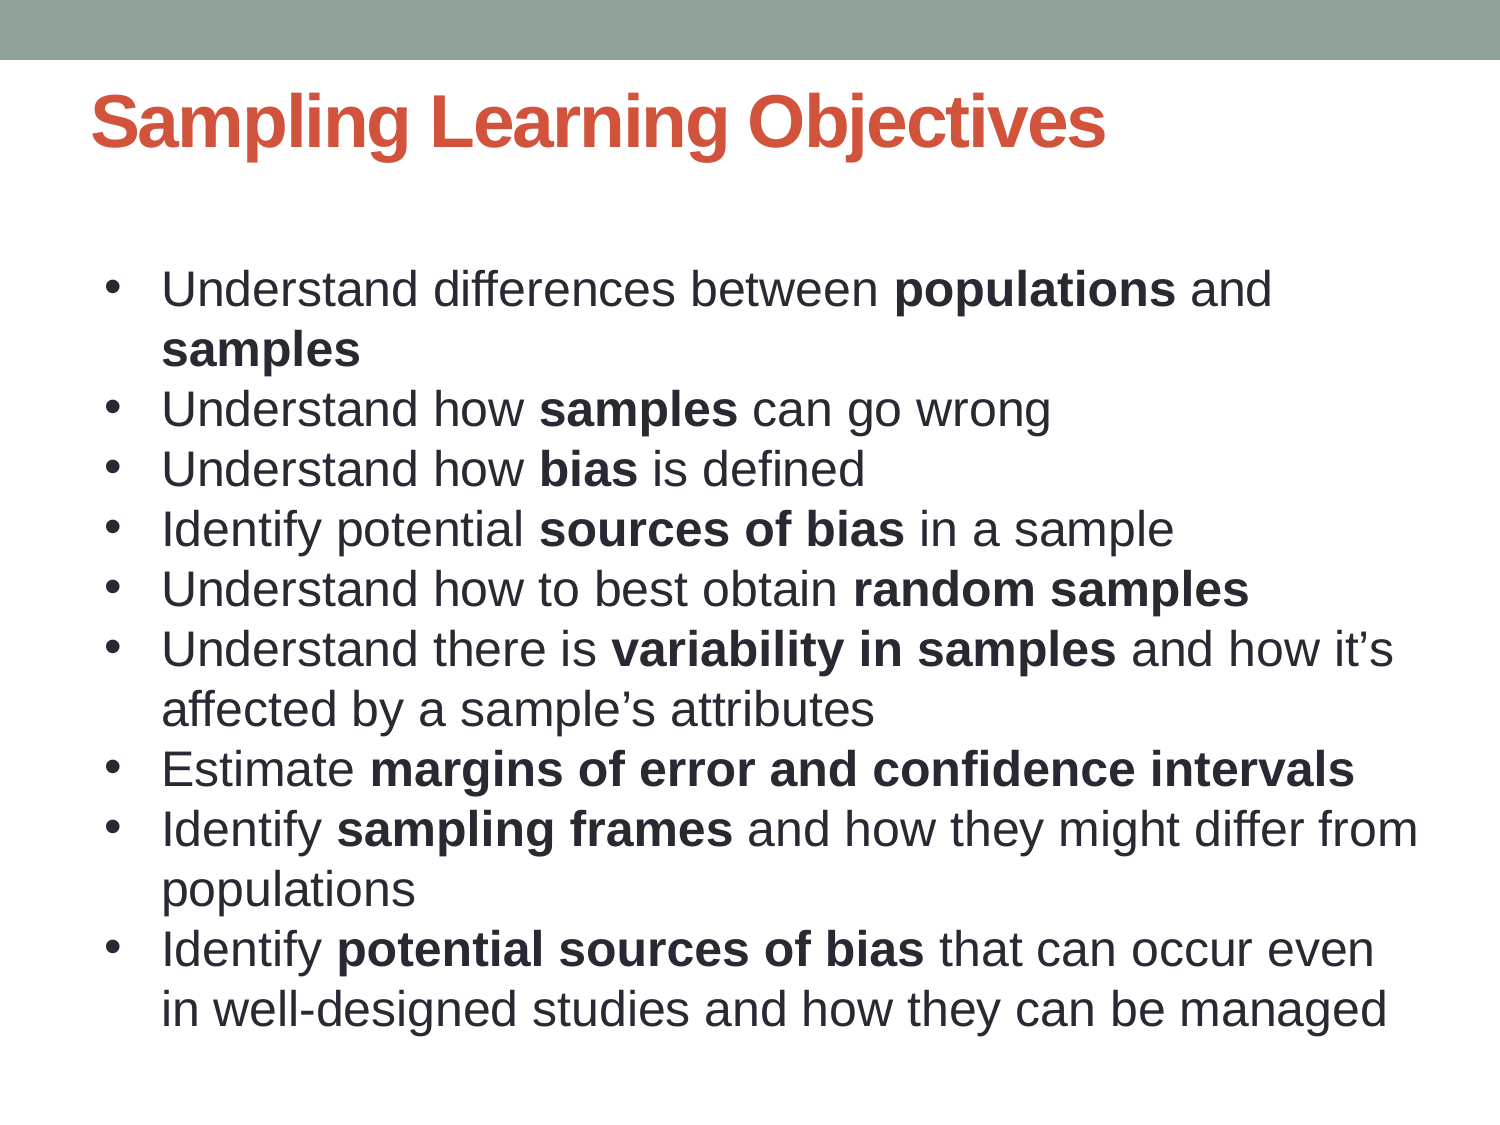

# Sampling Learning Objectives
Understand differences between populations and samples
Understand how samples can go wrong
Understand how bias is defined
Identify potential sources of bias in a sample
Understand how to best obtain random samples
Understand there is variability in samples and how it’s affected by a sample’s attributes
Estimate margins of error and confidence intervals
Identify sampling frames and how they might differ from populations
Identify potential sources of bias that can occur even in well-designed studies and how they can be managed